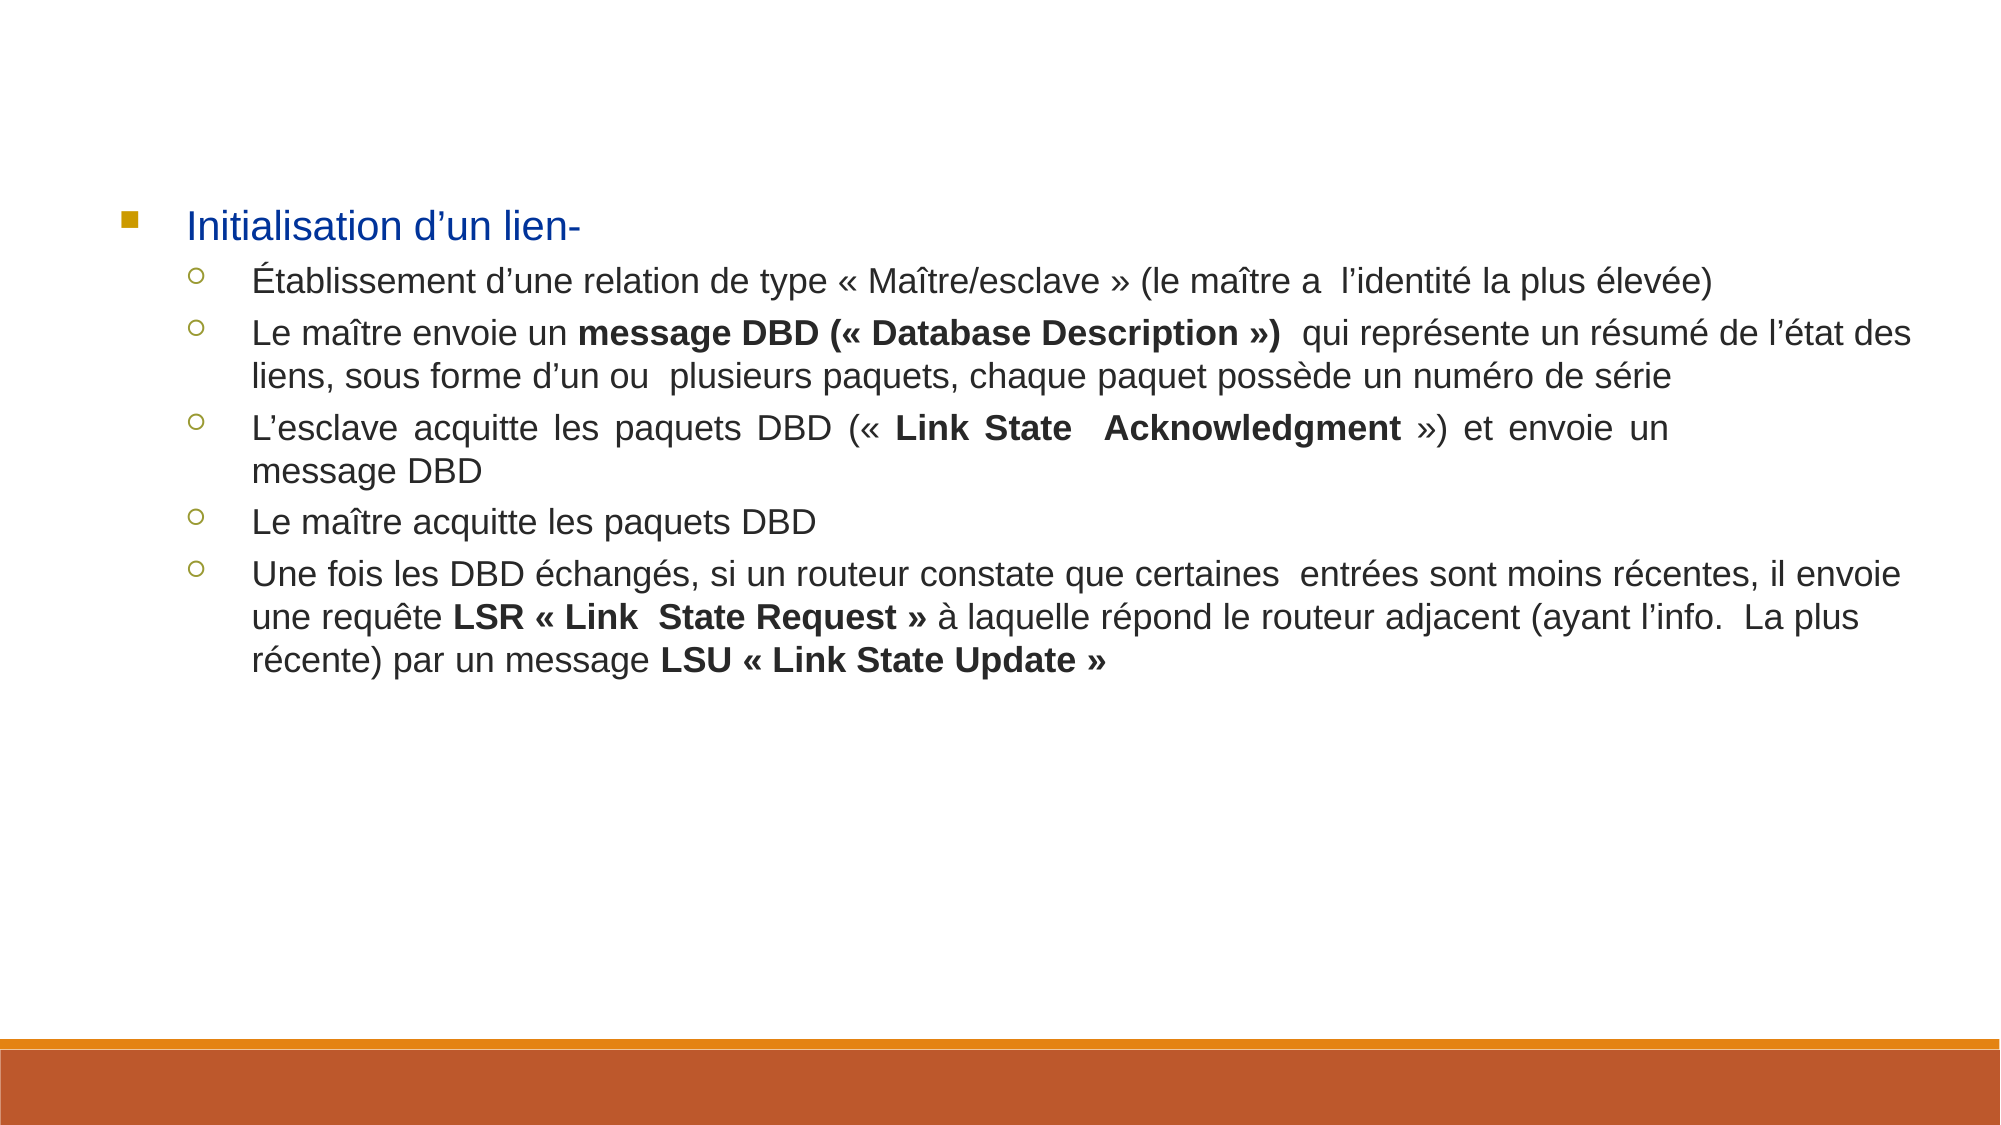

Initialisation d’un lien-
Établissement d’une relation de type « Maître/esclave » (le maître a  l’identité la plus élevée)
Le maître envoie un message DBD (« Database Description »)  qui représente un résumé de l’état des liens, sous forme d’un ou  plusieurs paquets, chaque paquet possède un numéro de série
L’esclave acquitte les paquets DBD (« Link State  Acknowledgment ») et envoie un message DBD
Le maître acquitte les paquets DBD
Une fois les DBD échangés, si un routeur constate que certaines  entrées sont moins récentes, il envoie une requête LSR « Link  State Request » à laquelle répond le routeur adjacent (ayant l’info.  La plus récente) par un message LSU « Link State Update »